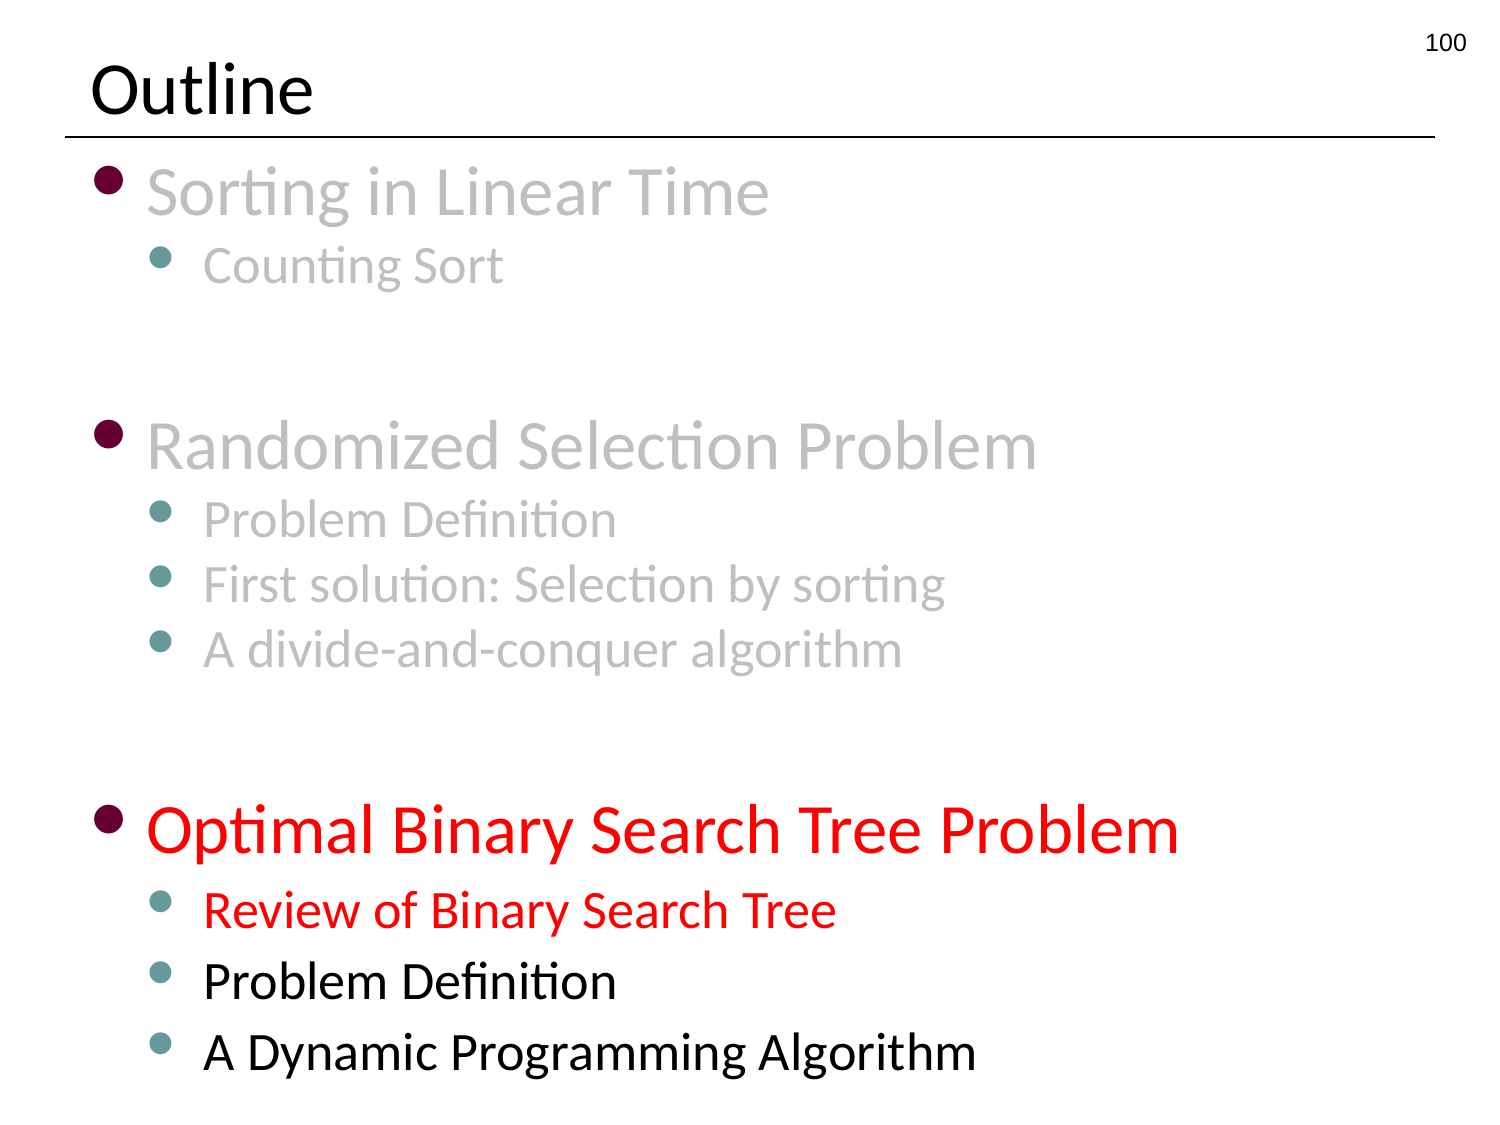

100
# Outline
Sorting in Linear Time
Counting Sort
Randomized Selection Problem
Problem Definition
First solution: Selection by sorting
A divide-and-conquer algorithm
Optimal Binary Search Tree Problem
Review of Binary Search Tree
Problem Definition
A Dynamic Programming Algorithm